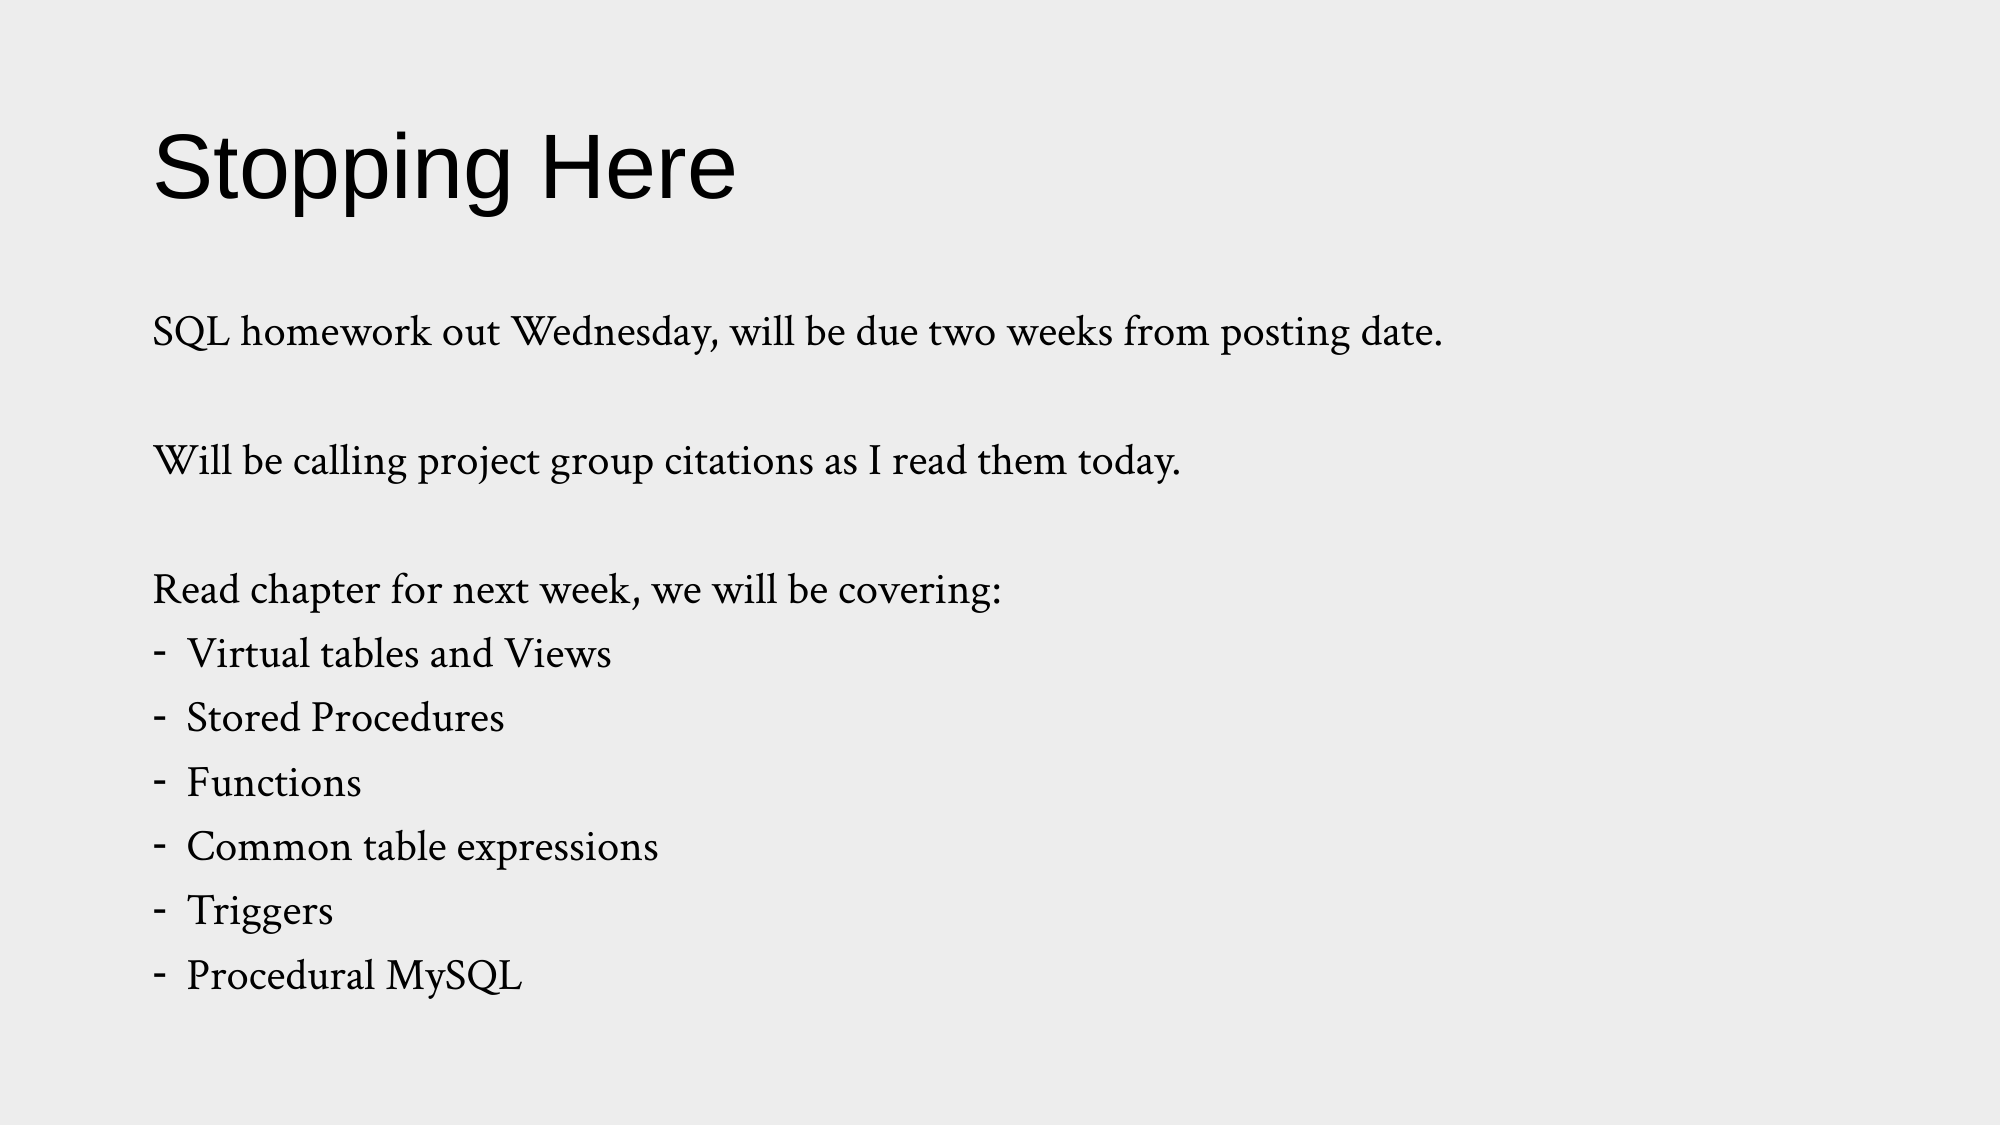

# Stopping Here
SQL homework out Wednesday, will be due two weeks from posting date.

Will be calling project group citations as I read them today.

Read chapter for next week, we will be covering:
Virtual tables and Views
Stored Procedures
Functions
Common table expressions
Triggers
Procedural MySQL